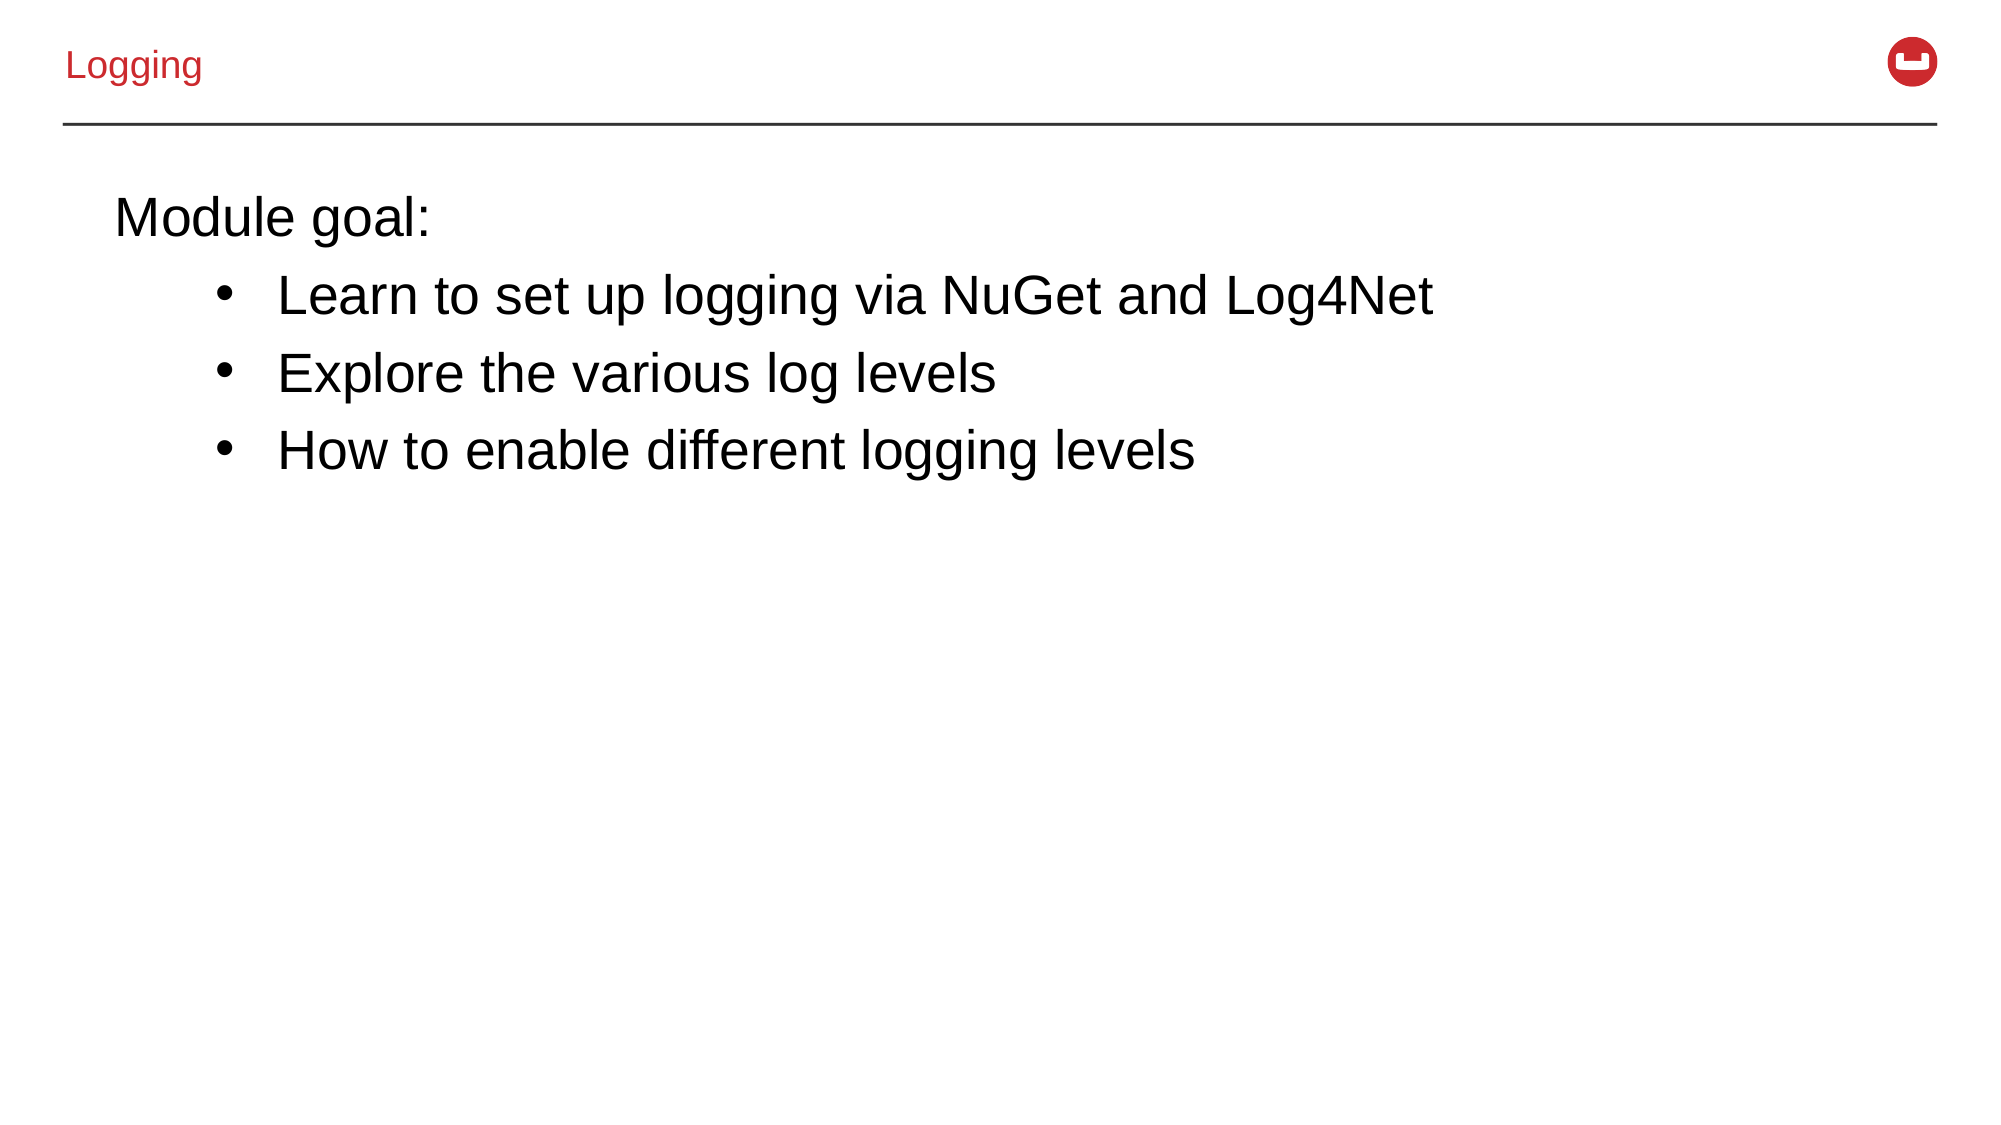

# Logging
Module goal:
Learn to set up logging via NuGet and Log4Net
Explore the various log levels
How to enable different logging levels